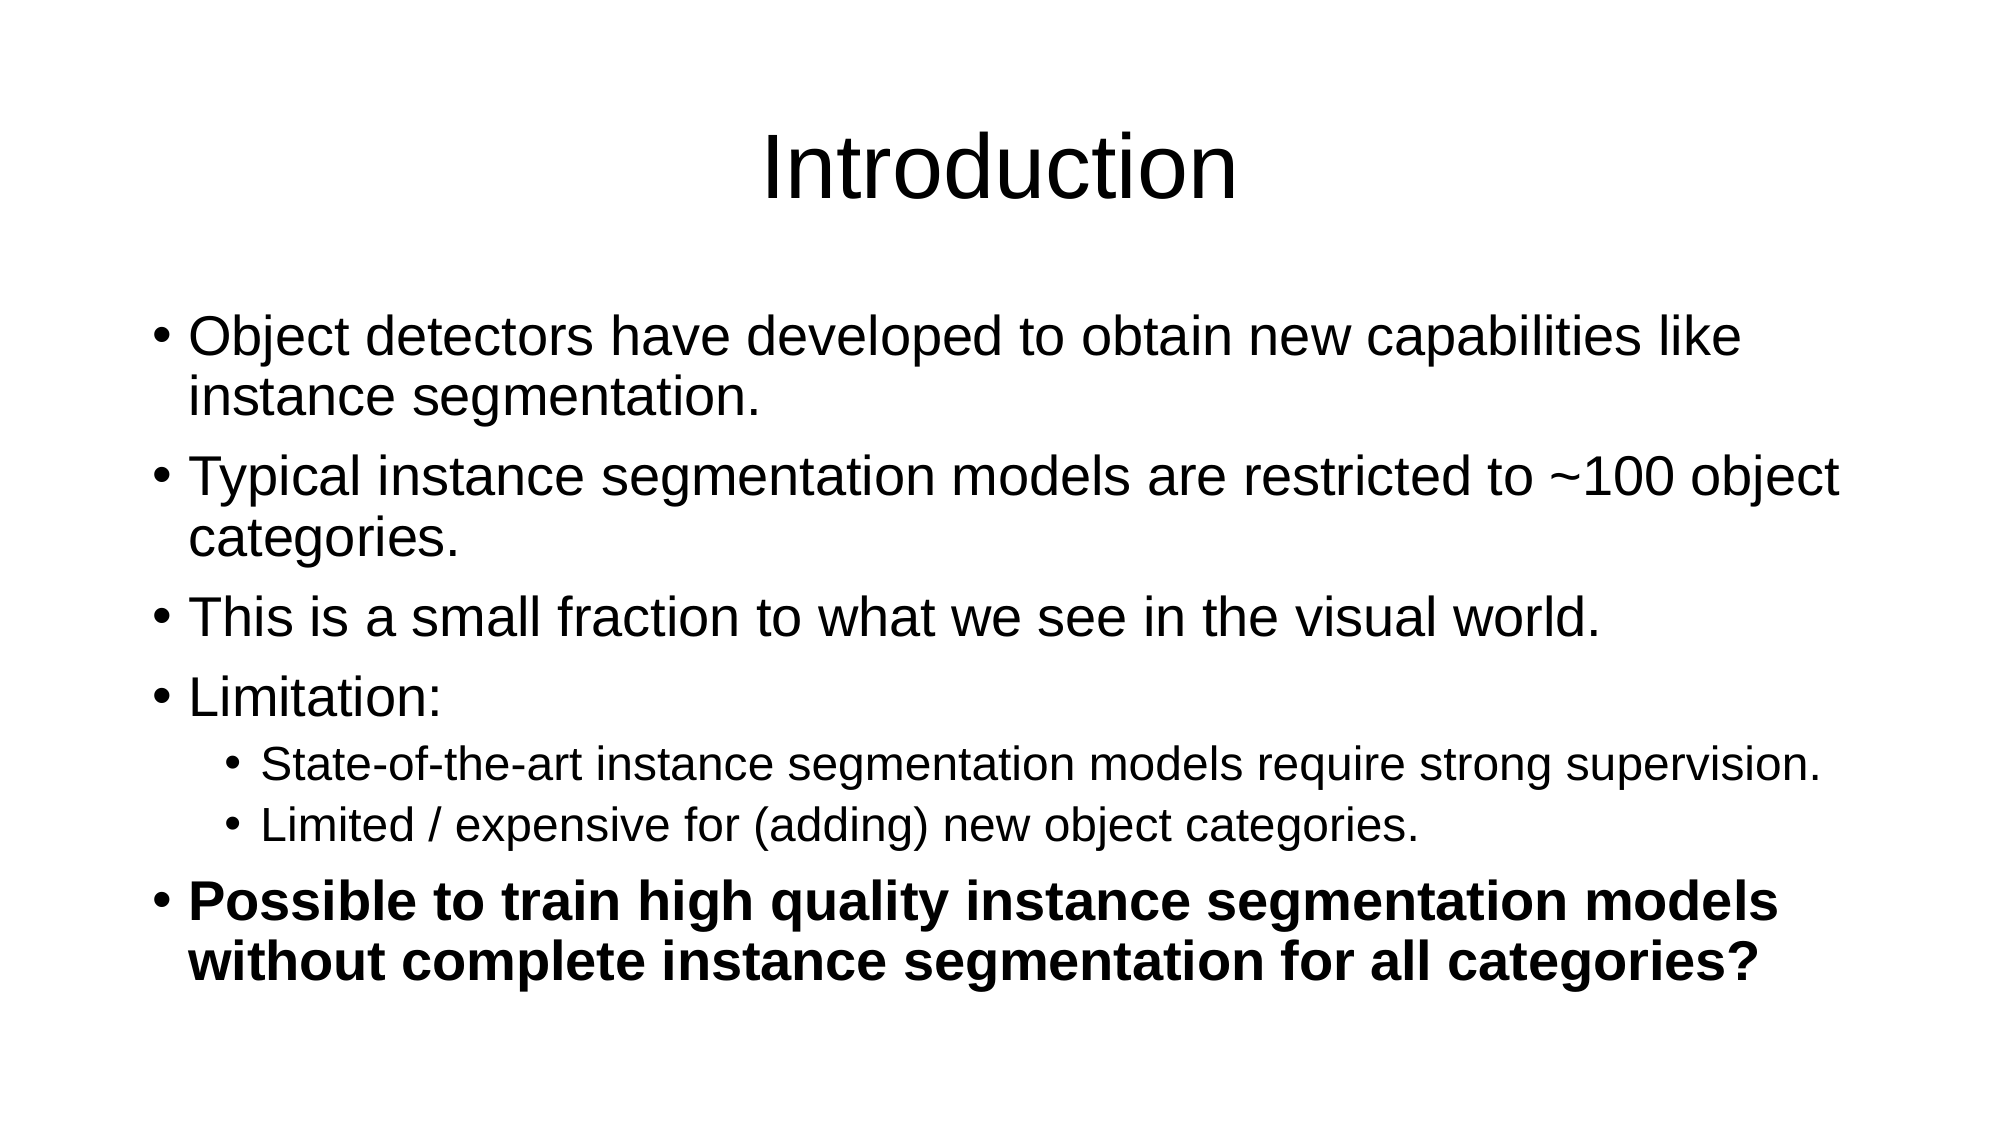

# Introduction
Object detectors have developed to obtain new capabilities like instance segmentation.
Typical instance segmentation models are restricted to ~100 object categories.
This is a small fraction to what we see in the visual world.
Limitation:
State-of-the-art instance segmentation models require strong supervision.
Limited / expensive for (adding) new object categories.
Possible to train high quality instance segmentation models without complete instance segmentation for all categories?